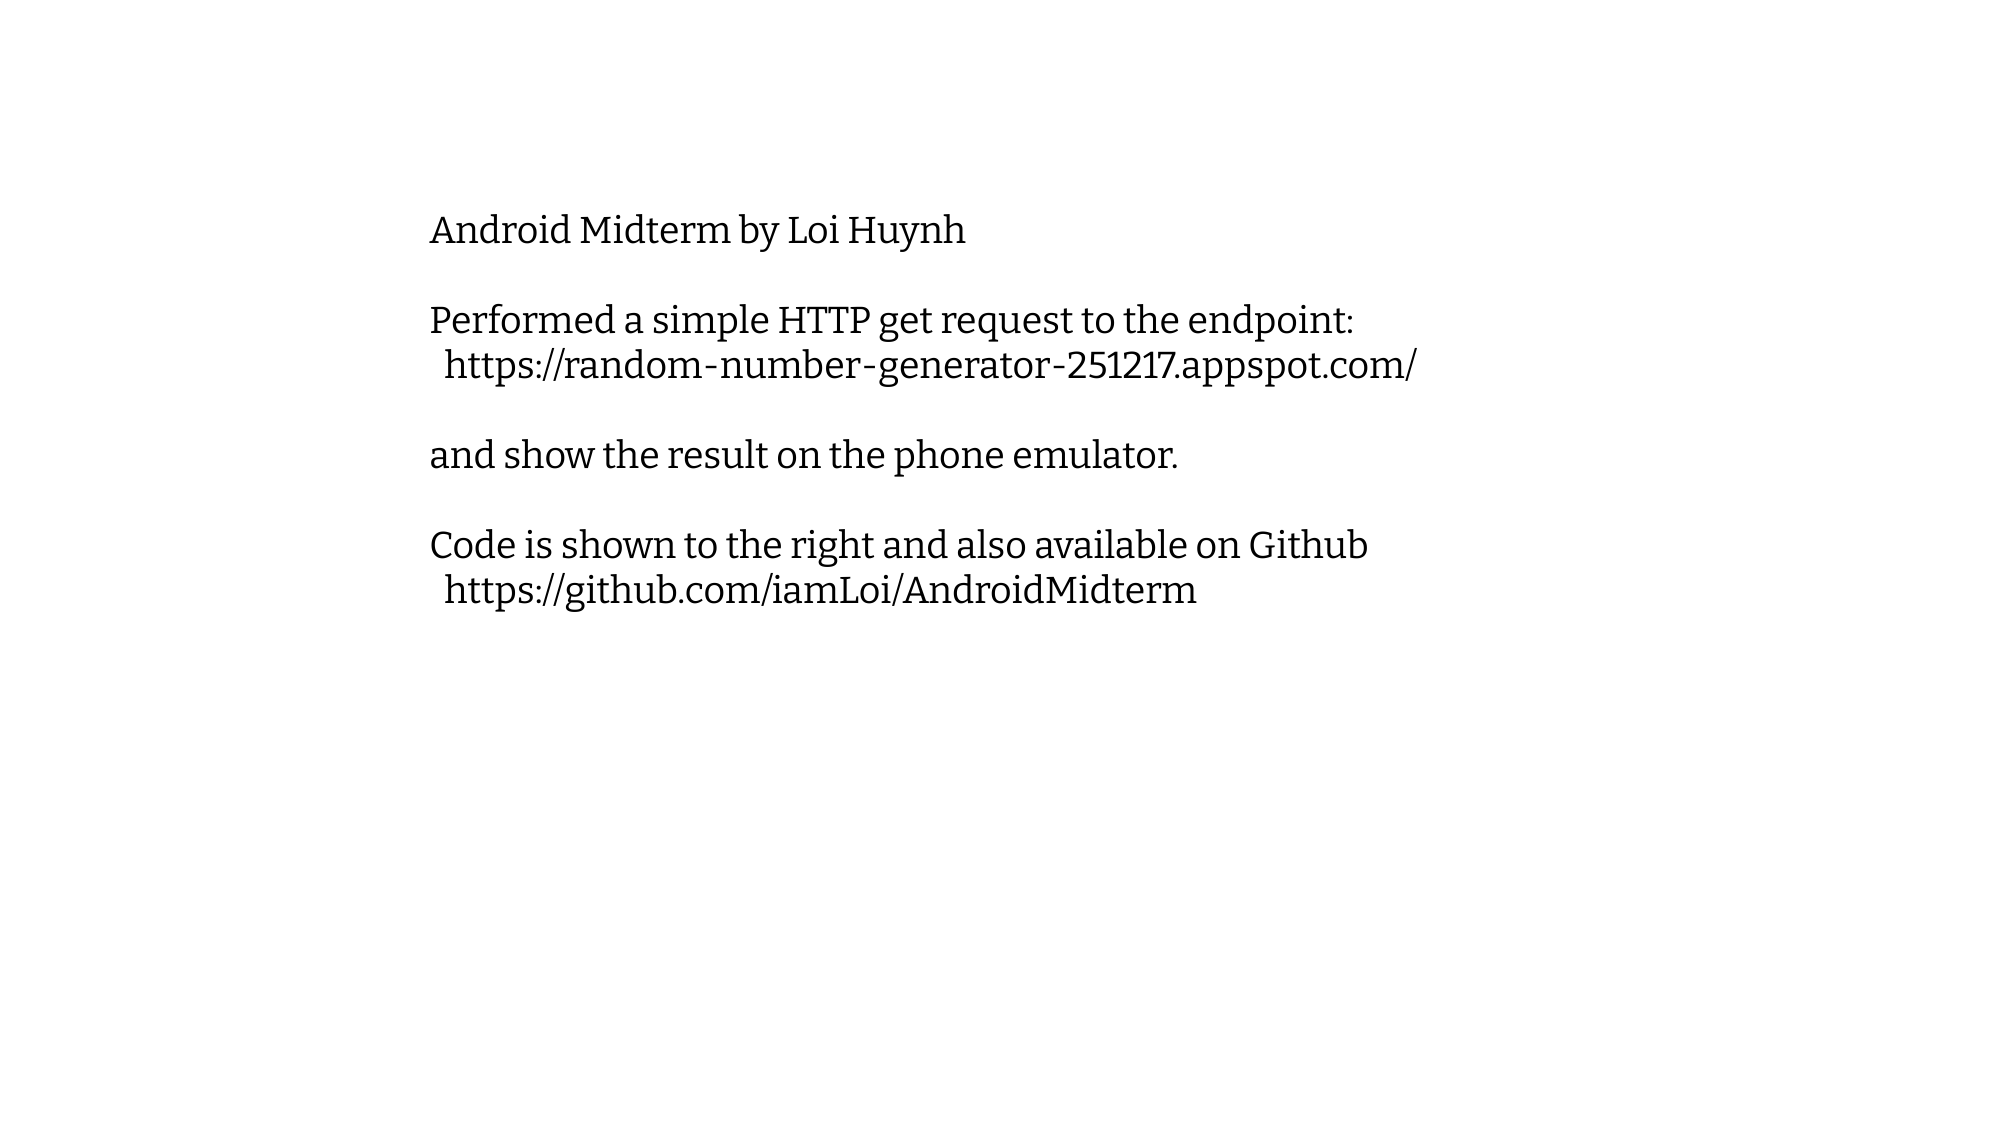

Android Midterm by Loi Huynh

Performed a simple HTTP get request to the endpoint:
  https://random-number-generator-251217.appspot.com/

and show the result on the phone emulator.

Code is shown to the right and also available on Github
  https://github.com/iamLoi/AndroidMidterm